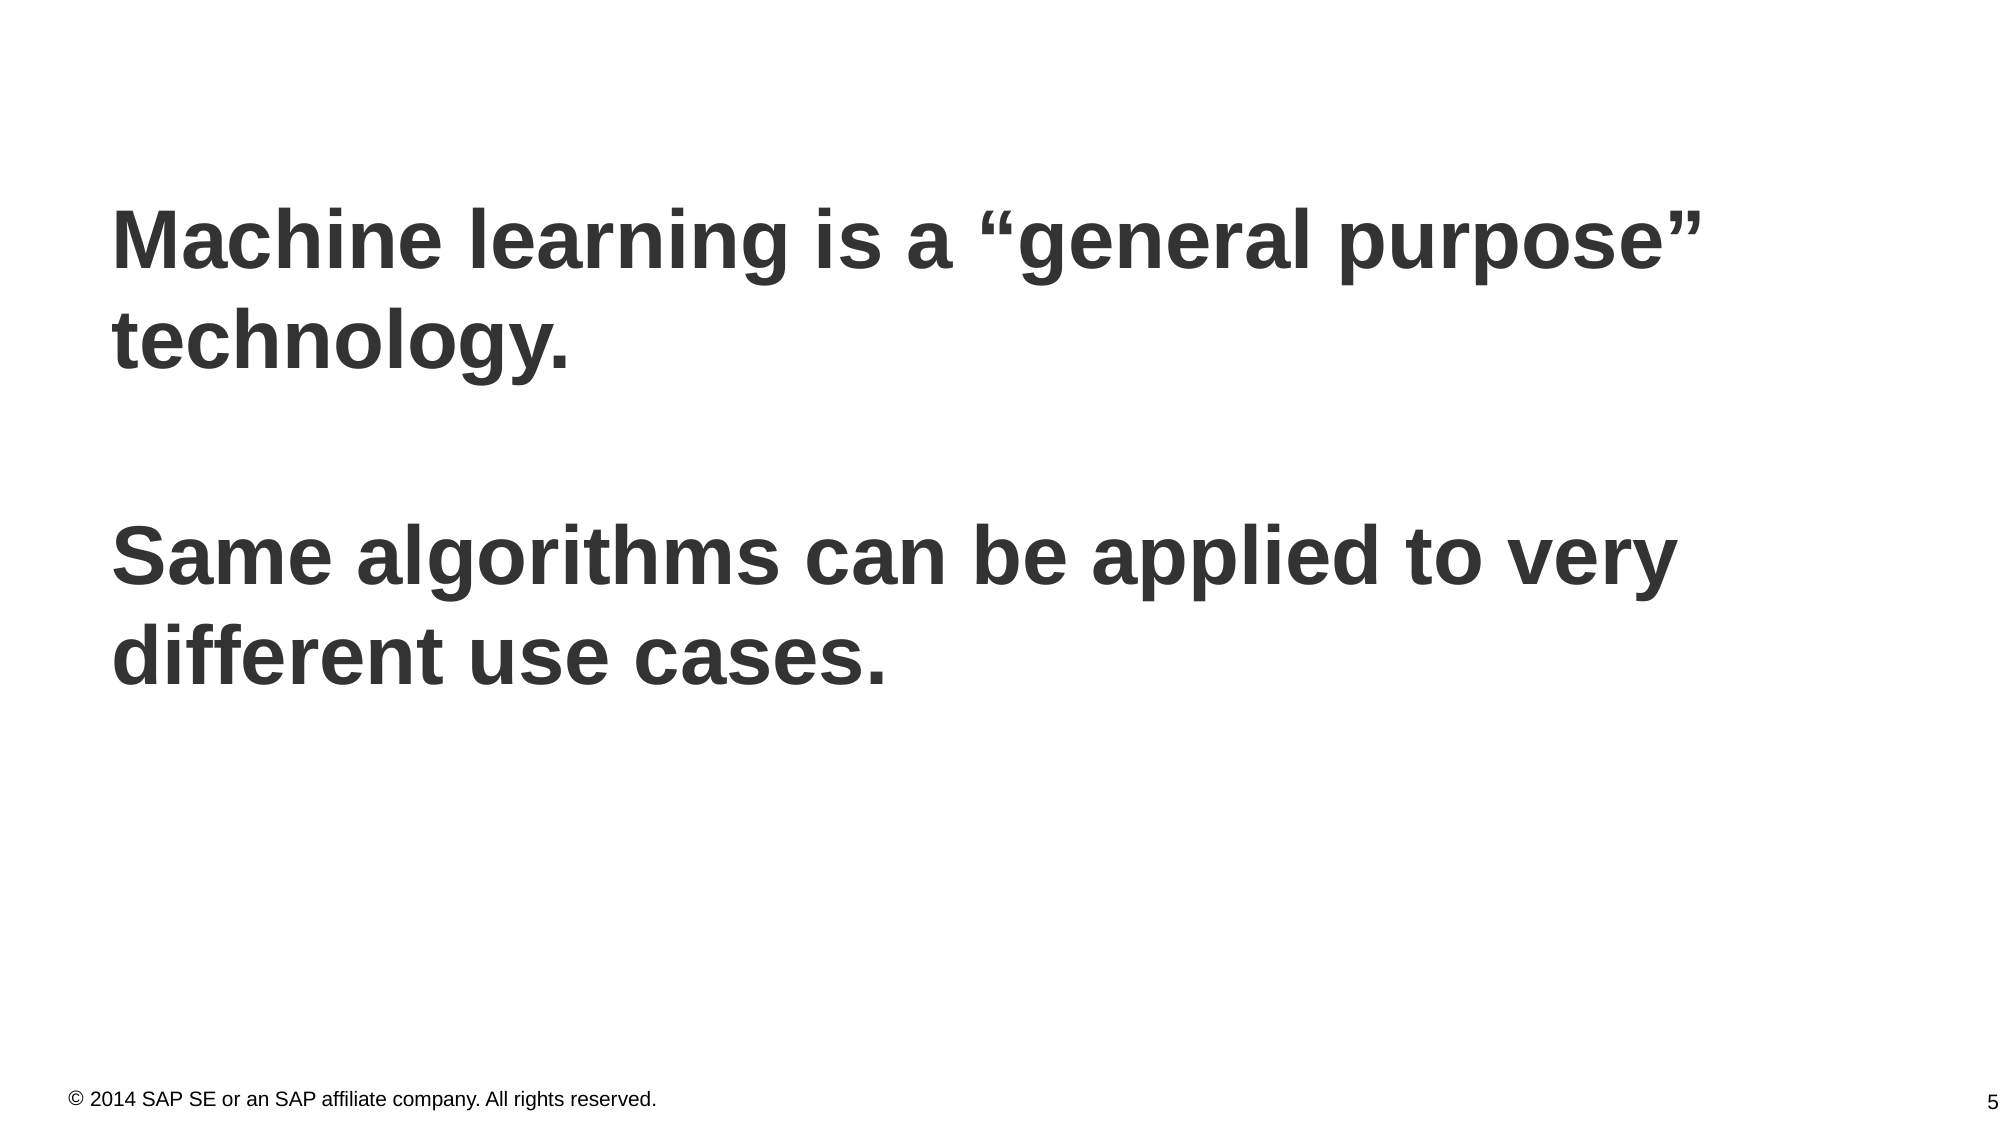

Machine learning is a “general purpose” technology.

Same algorithms can be applied to very different use cases.